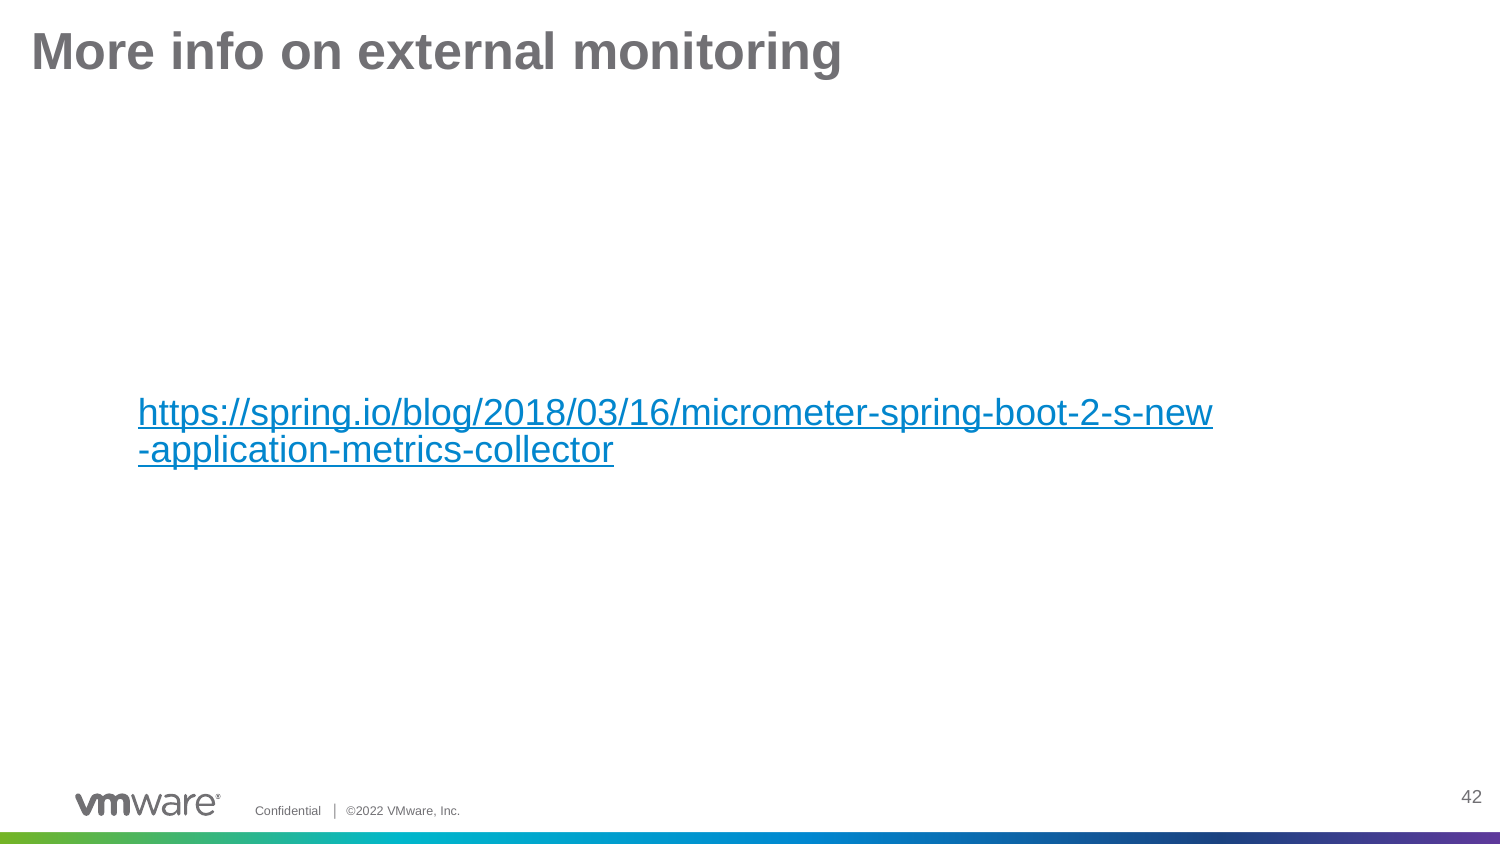

# More info on external monitoring
https://spring.io/blog/2018/03/16/micrometer-spring-boot-2-s-new-application-metrics-collector
42